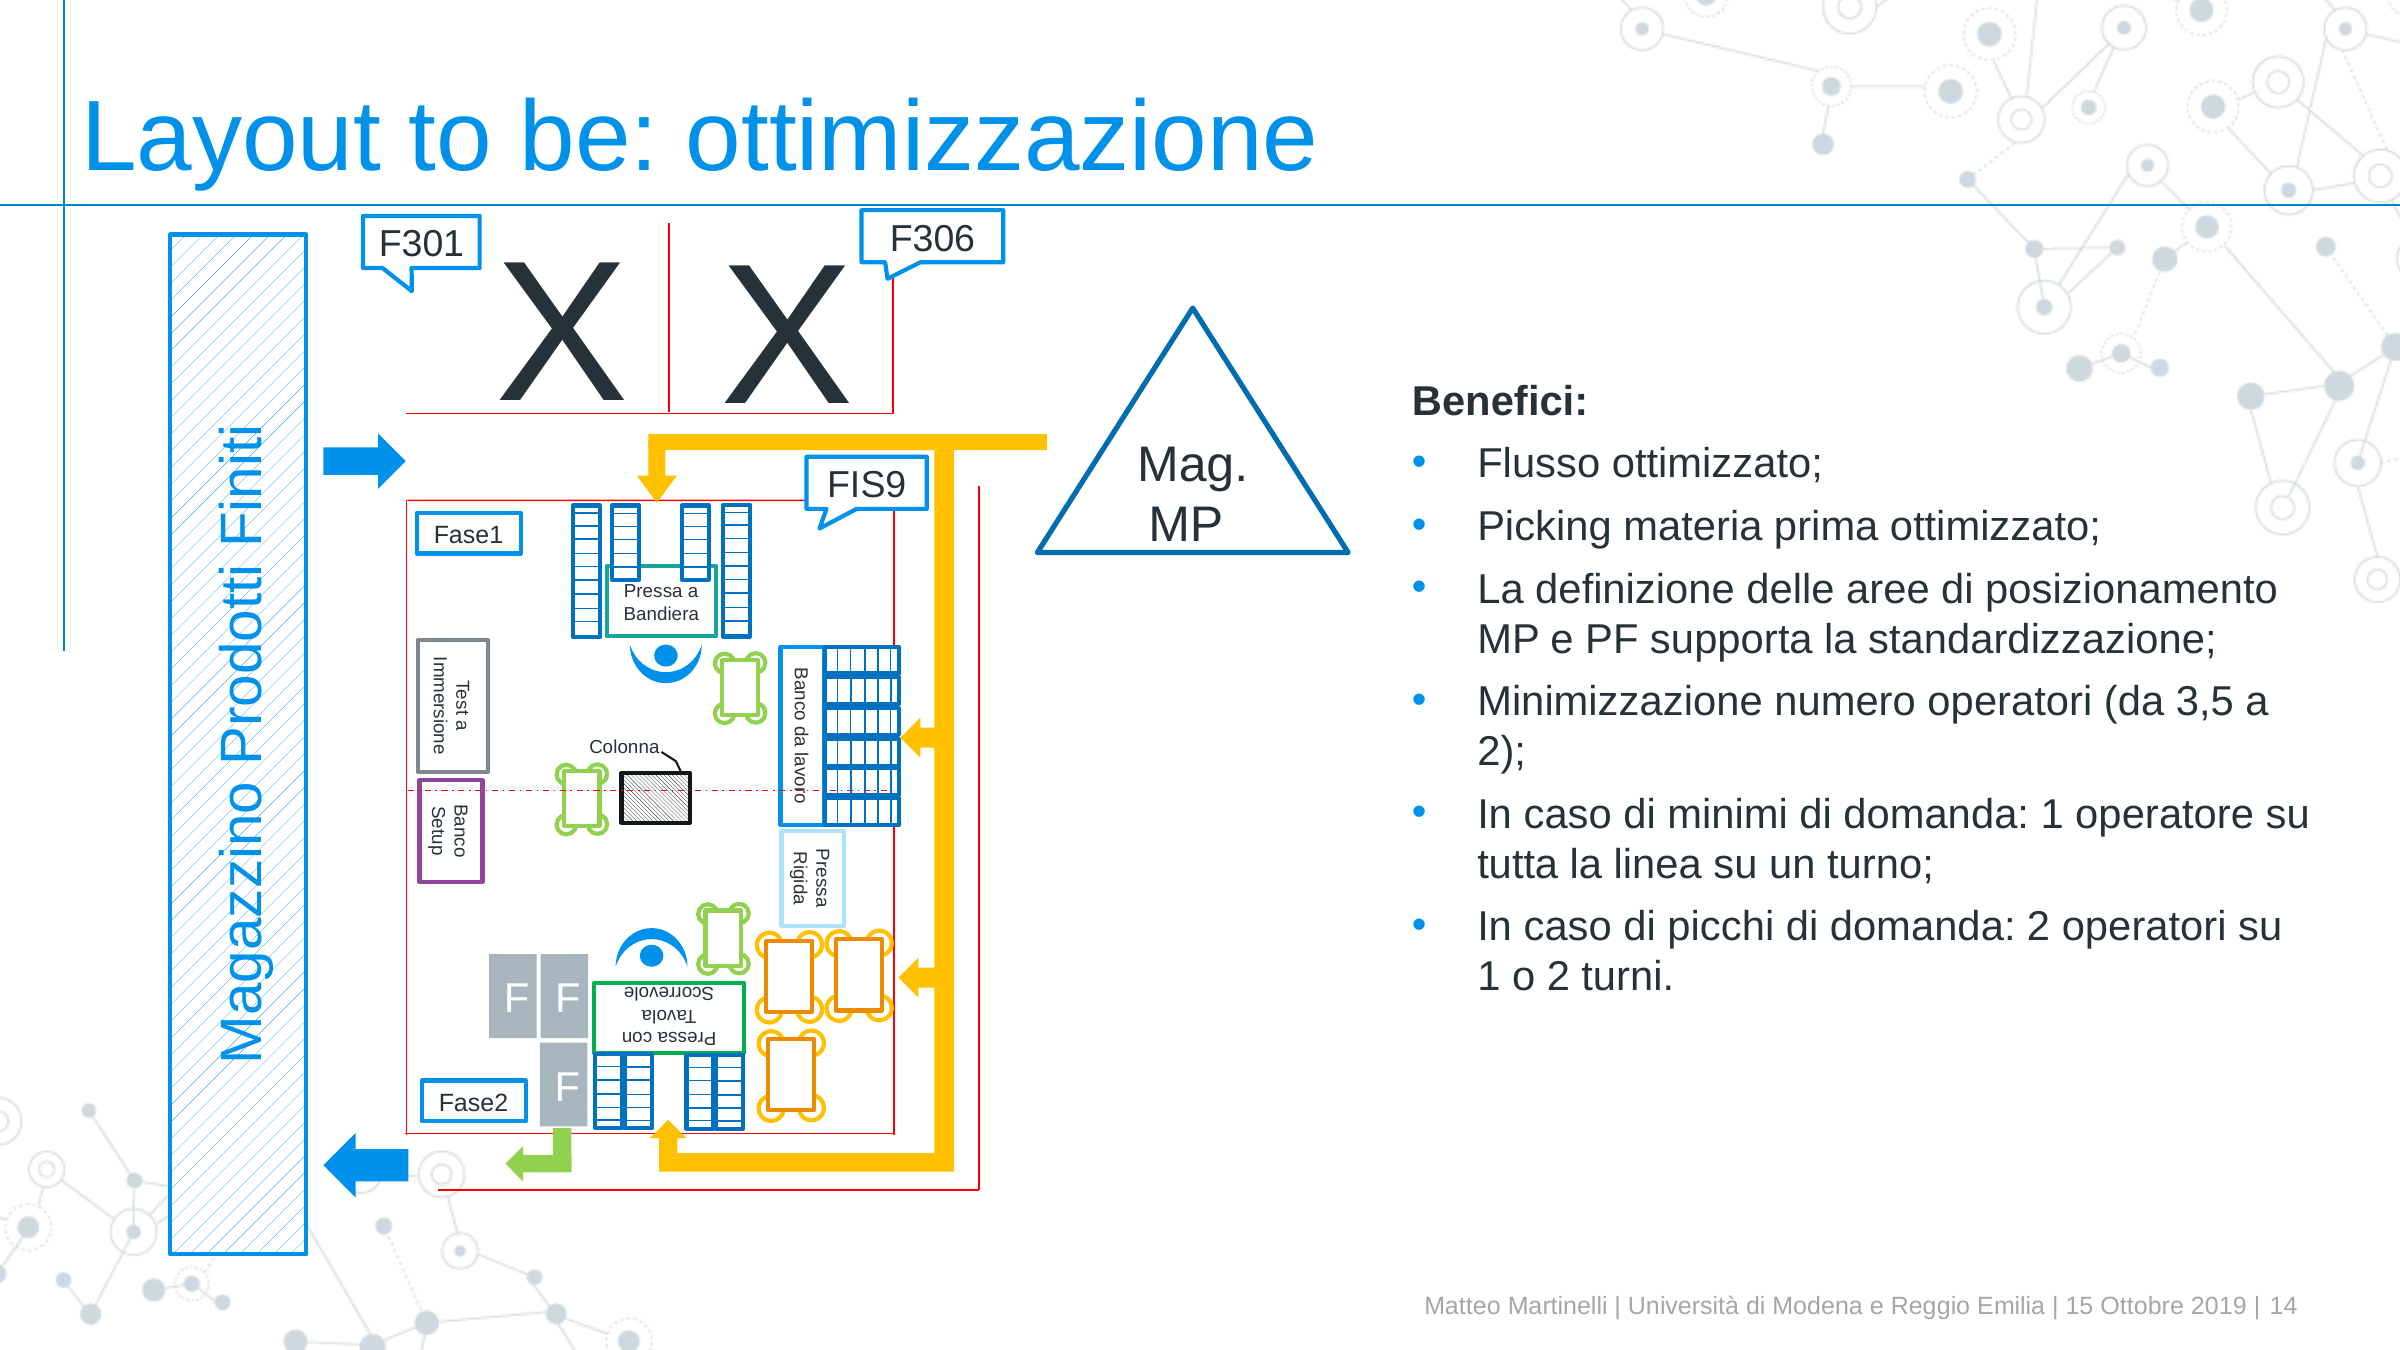

# Layout to be: ottimizzazione
X
X
F306
F301
Mag.MP.
Benefici:
Flusso ottimizzato;
Picking materia prima ottimizzato;
La definizione delle aree di posizionamento MP e PF supporta la standardizzazione;
Minimizzazione numero operatori (da 3,5 a 2);
In caso di minimi di domanda: 1 operatore su tutta la linea su un turno;
In caso di picchi di domanda: 2 operatori su 1 o 2 turni.

FIS9

Fase1
Pressa a Bandiera

Banco da lavoro

Test a Immersione
Magazzino Prodotti Finiti

Colonna

Banco Setup

Pressa Rigida

F
F

Pressa con Tavola Scorrevole

F

Fase2